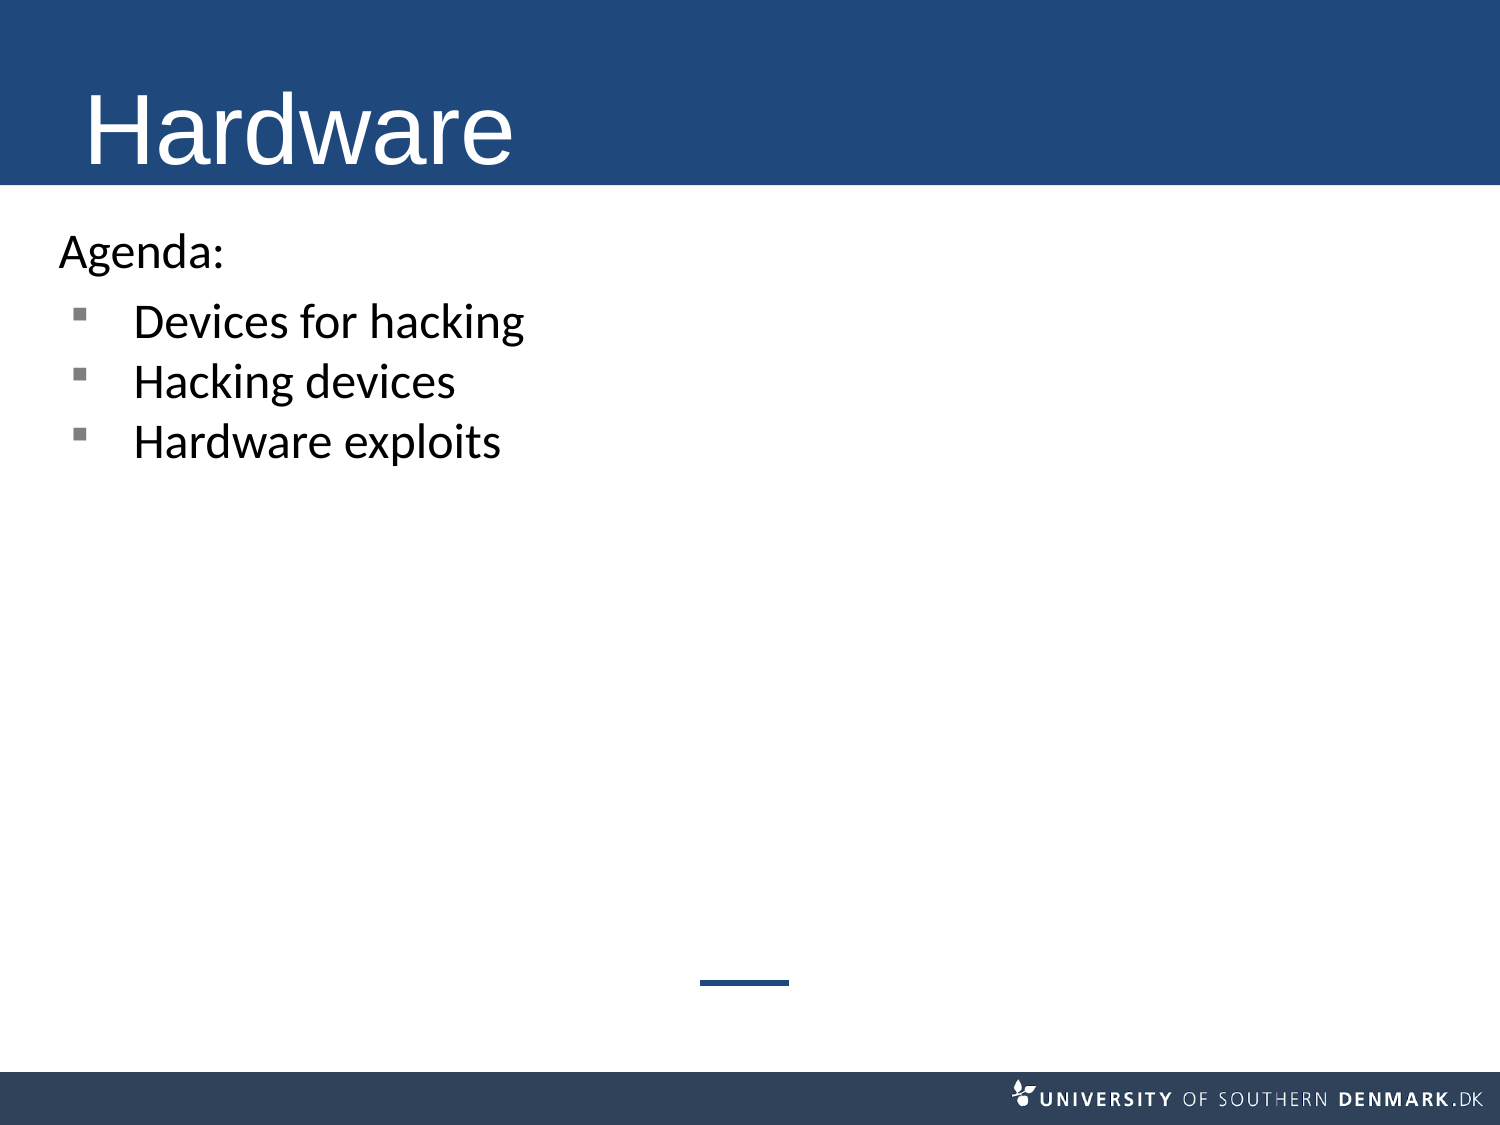

# Hardware
Agenda:
Devices for hacking
Hacking devices
Hardware exploits